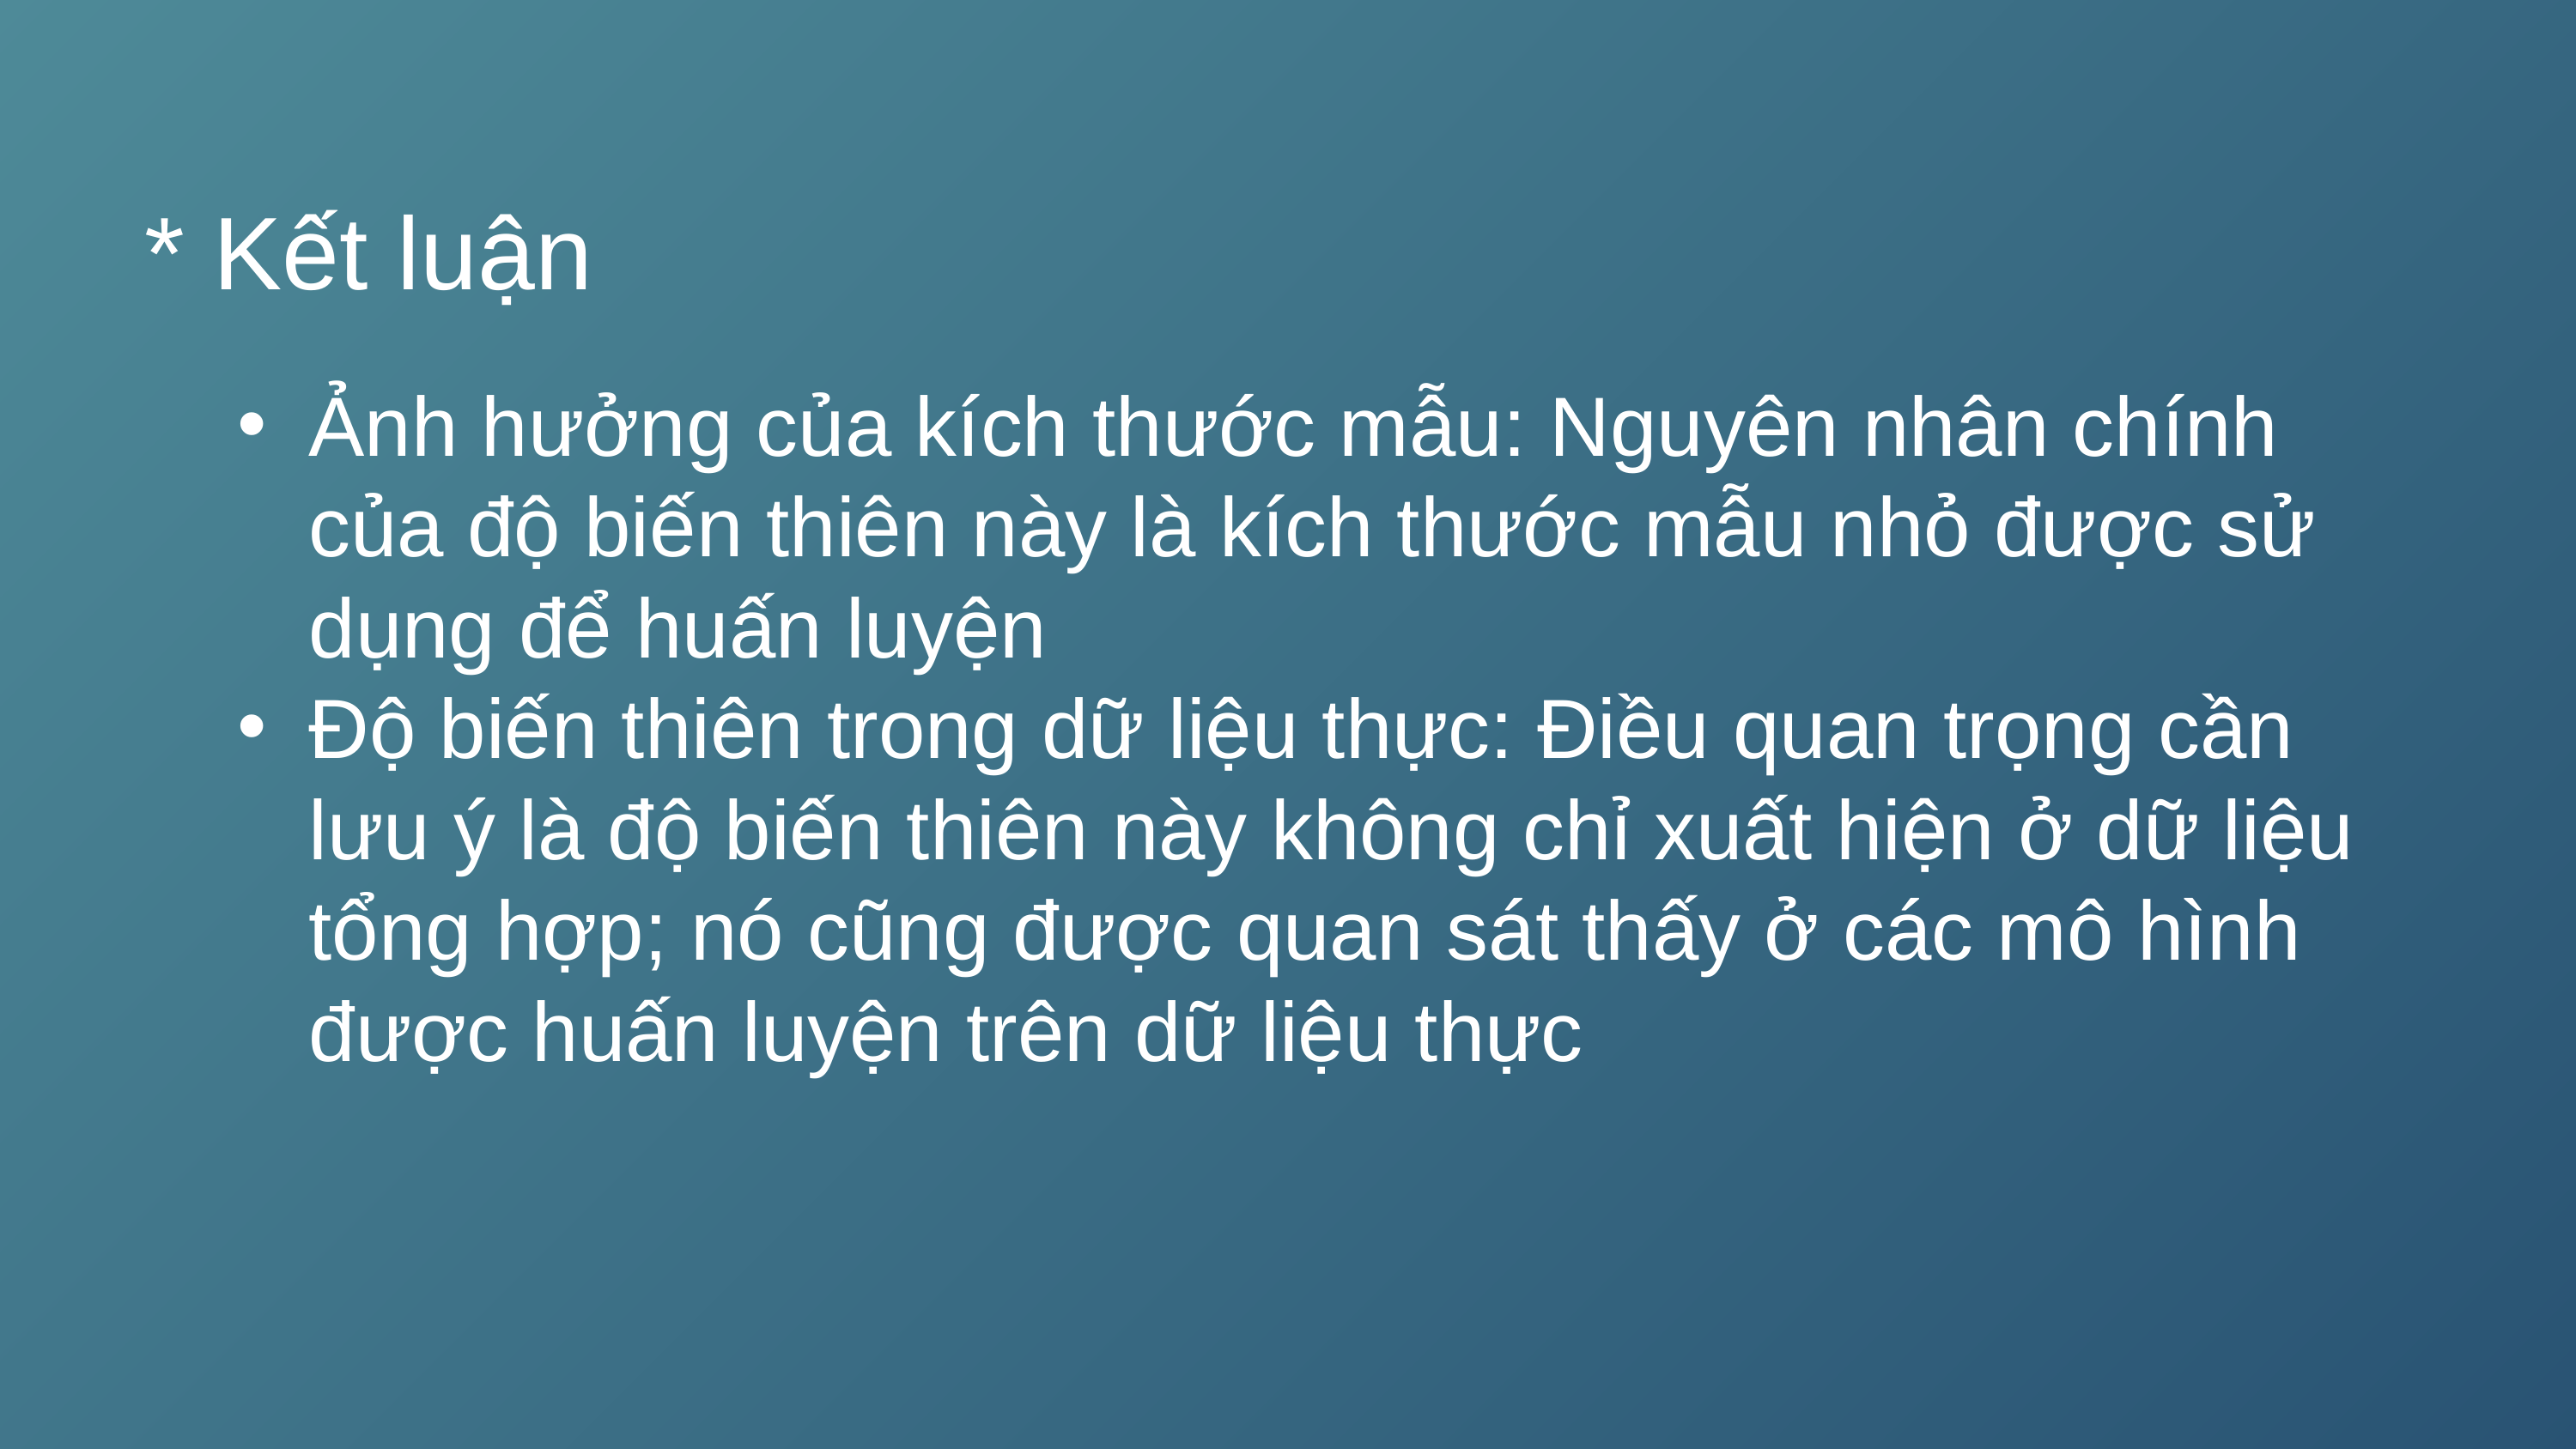

* Kết luận
Ảnh hưởng của kích thước mẫu: Nguyên nhân chính của độ biến thiên này là kích thước mẫu nhỏ được sử dụng để huấn luyện
Độ biến thiên trong dữ liệu thực: Điều quan trọng cần lưu ý là độ biến thiên này không chỉ xuất hiện ở dữ liệu tổng hợp; nó cũng được quan sát thấy ở các mô hình được huấn luyện trên dữ liệu thực